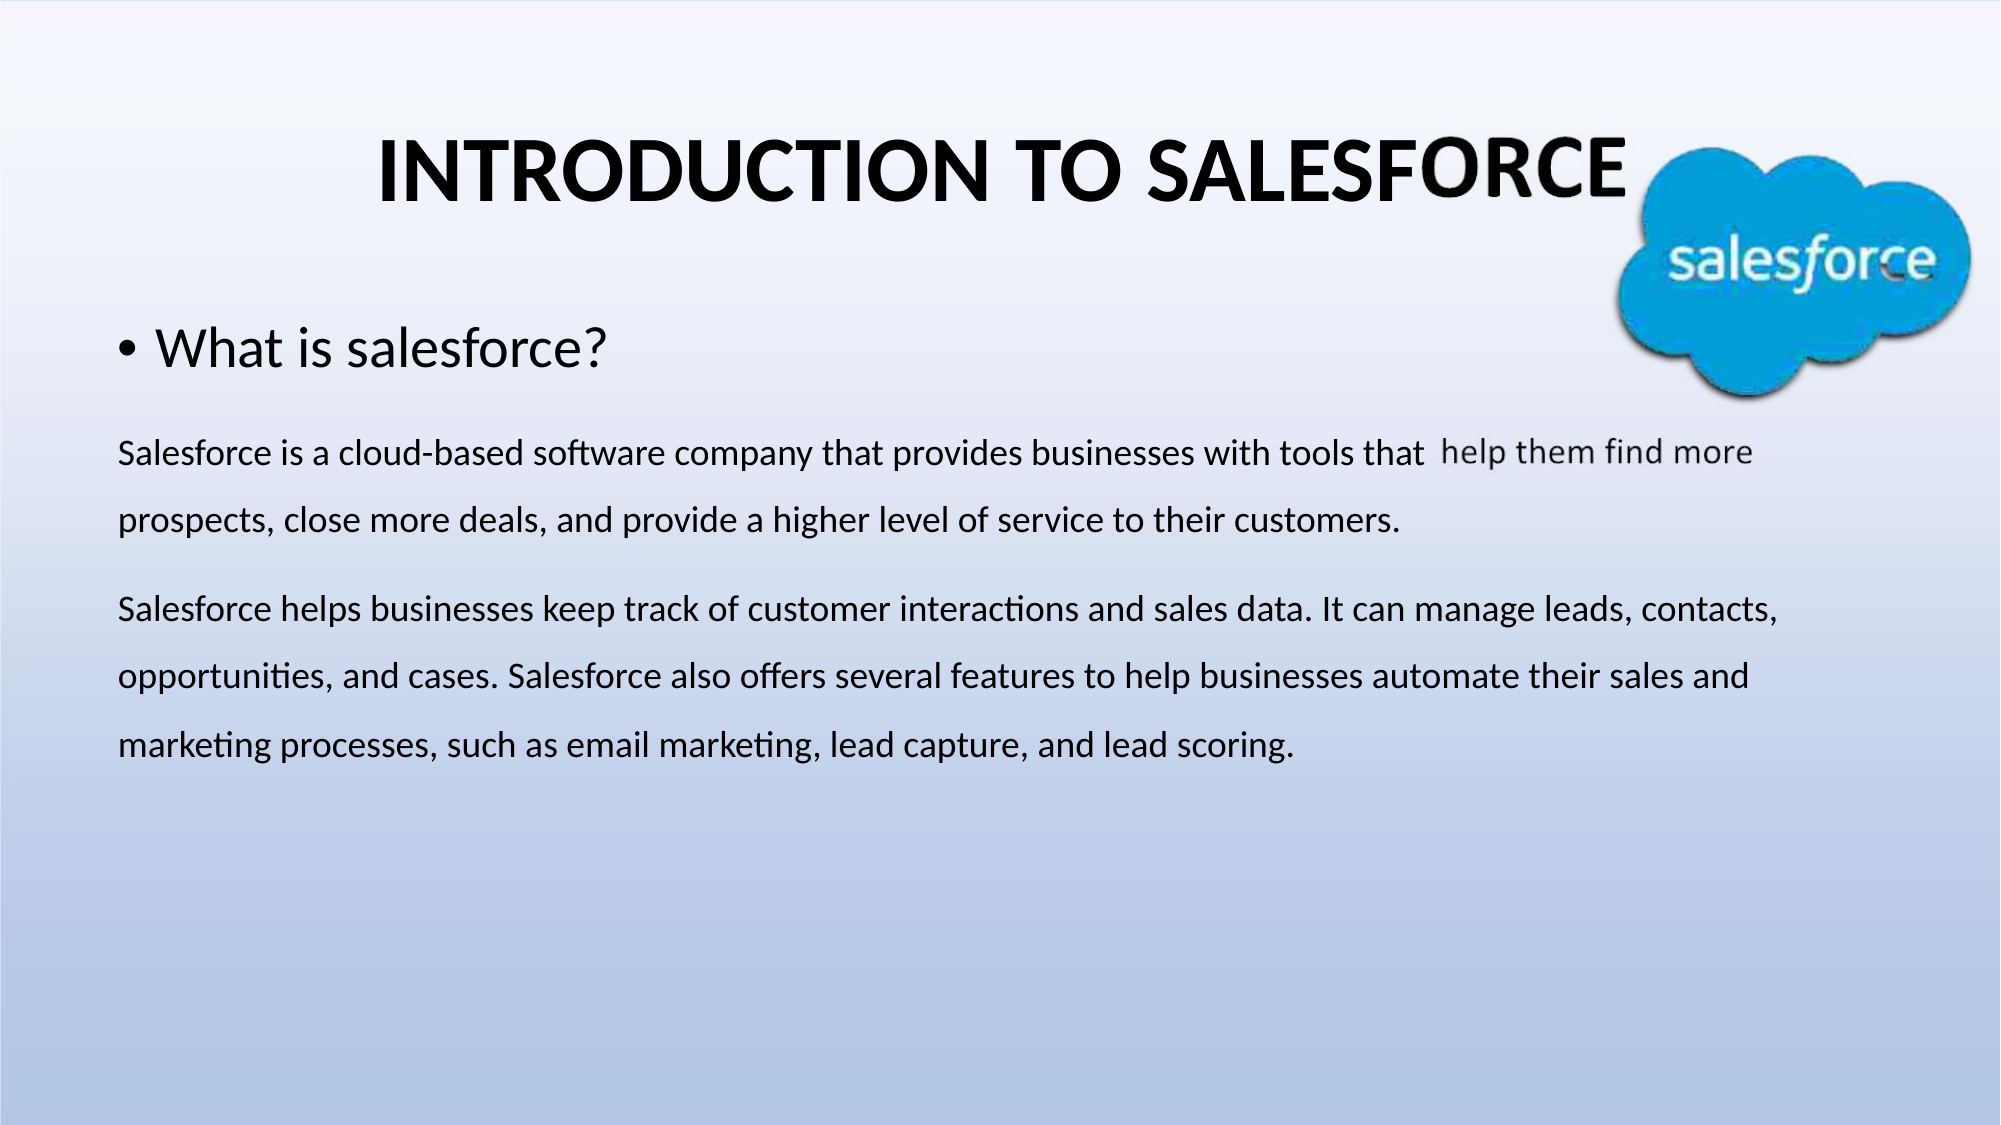

INTRODUCTION TO SALESF
• What is salesforce?
Salesforce is a cloud-based software company that provides businesses with tools that
prospects, close more deals, and provide a higher level of service to their customers.
Salesforce helps businesses keep track of customer interactions and sales data. It can manage leads, contacts,
opportunities, and cases. Salesforce also offers several features to help businesses automate their sales and
marketing processes, such as email marketing, lead capture, and lead scoring.